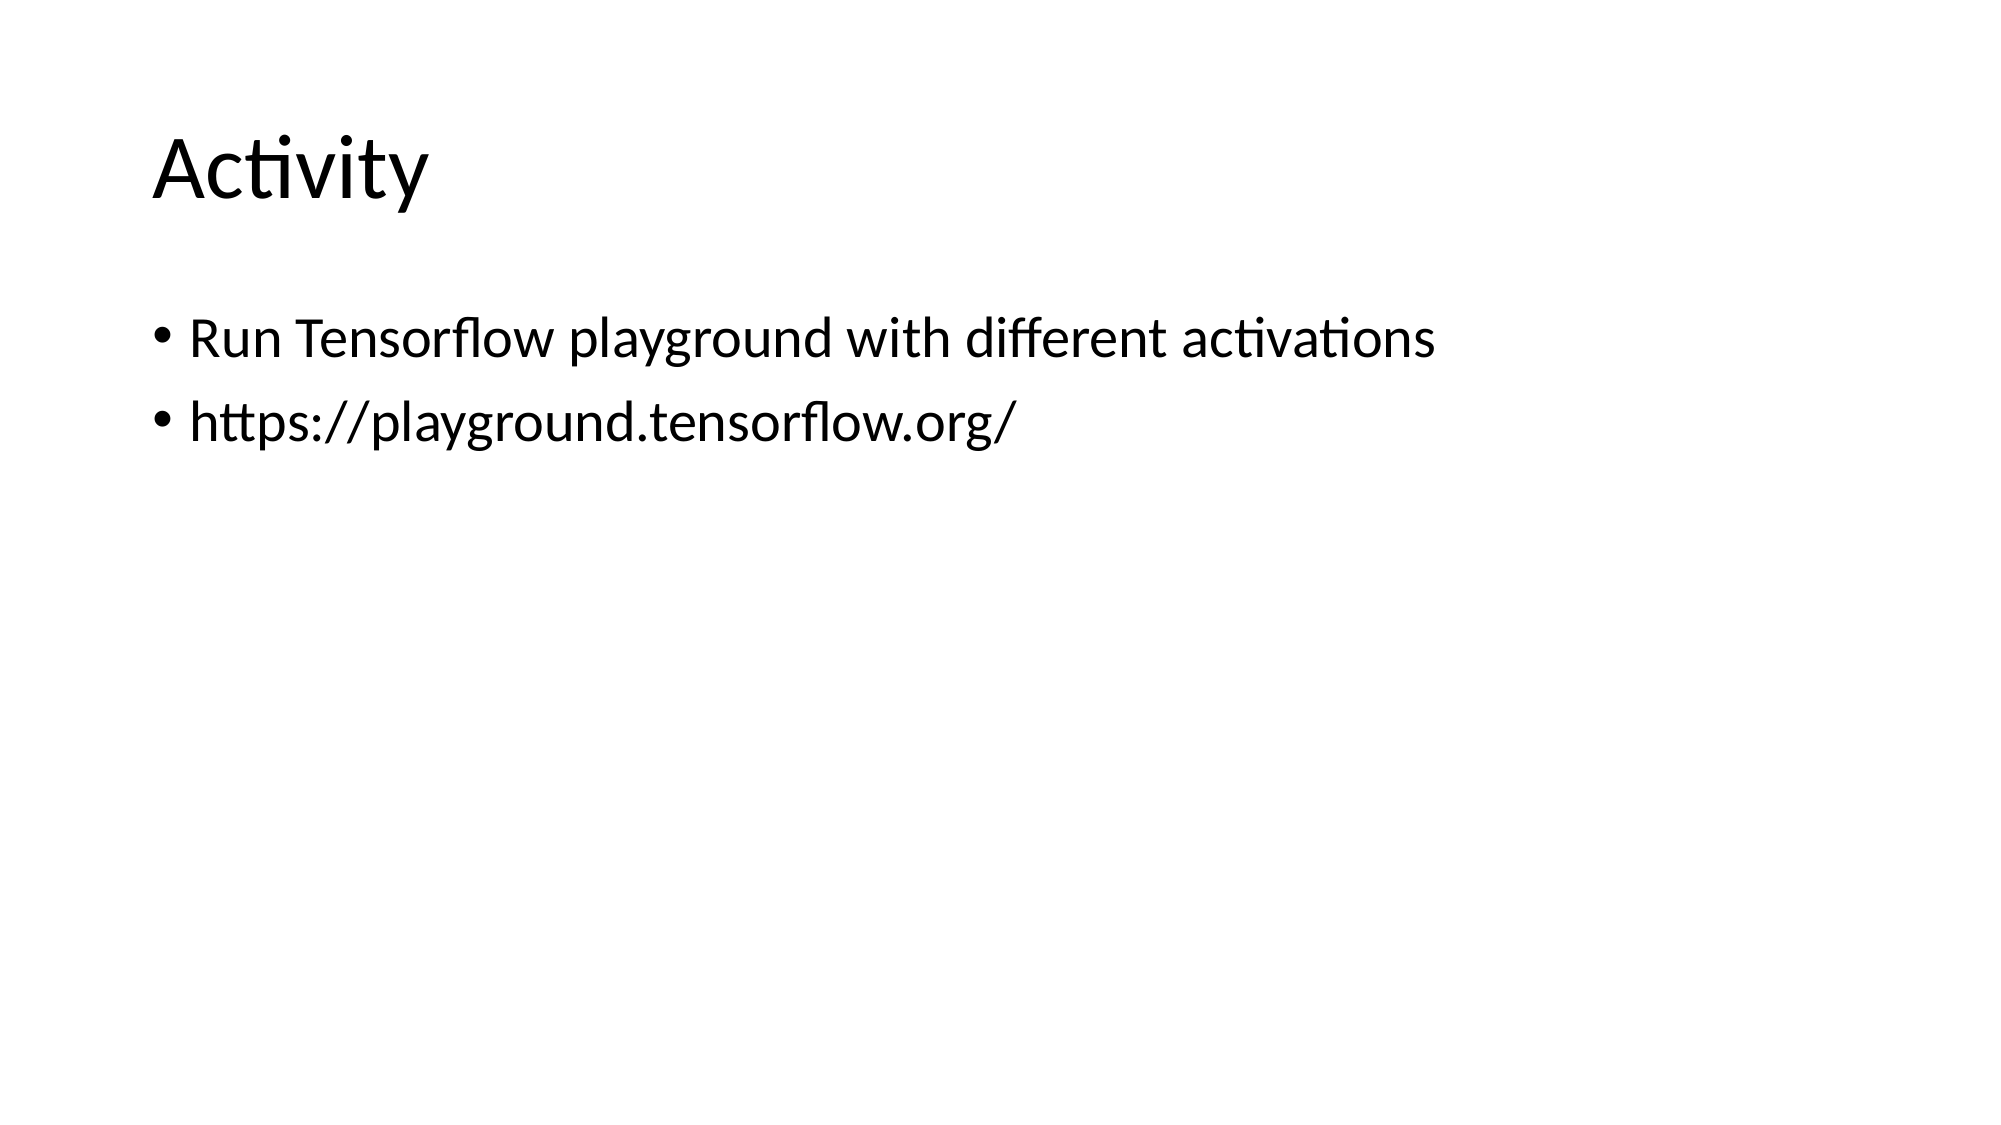

# Activity
Run Tensorflow playground with different activations
https://playground.tensorflow.org/